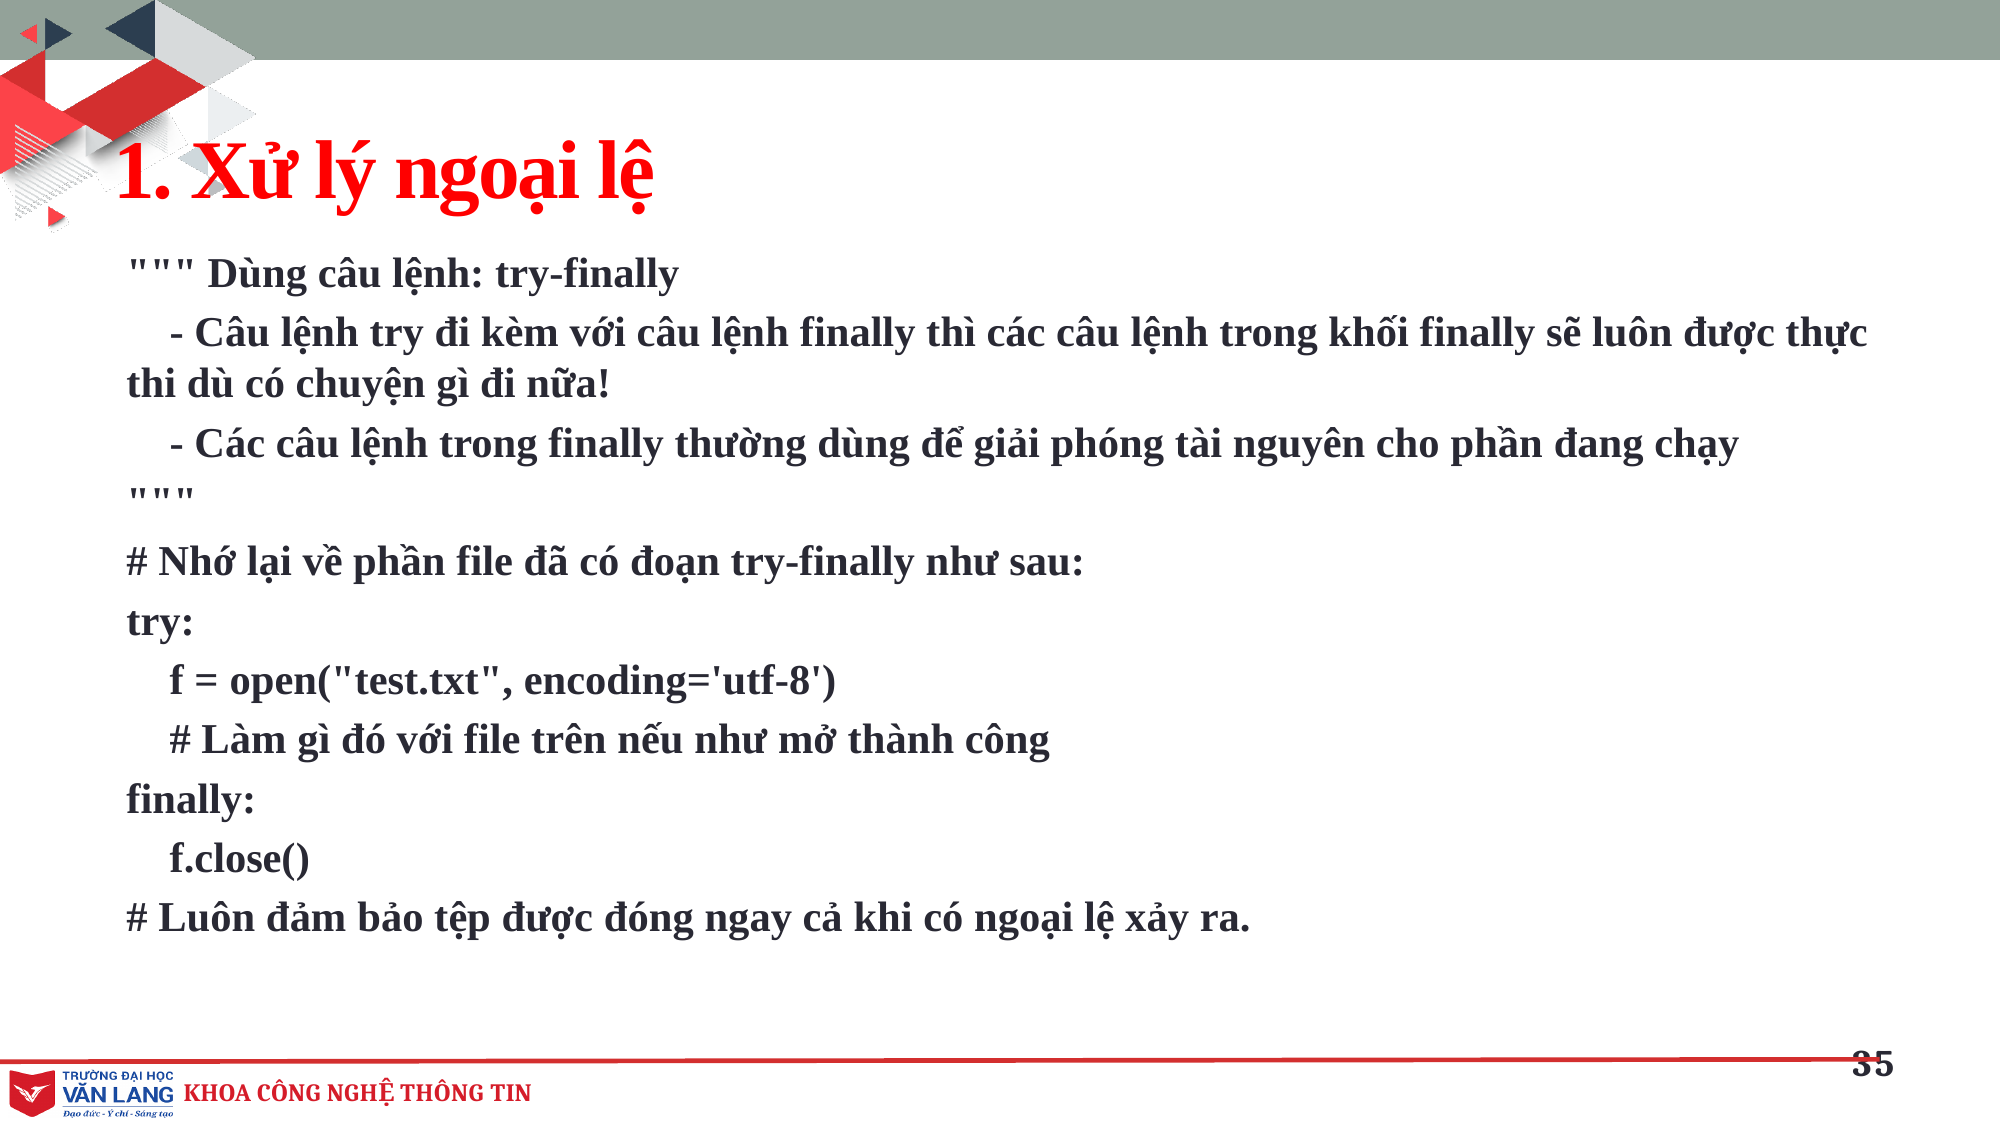

# 1. Xử lý ngoại lệ
""" Dùng câu lệnh: try-finally
    - Câu lệnh try đi kèm với câu lệnh finally thì các câu lệnh trong khối finally sẽ luôn được thực thi dù có chuyện gì đi nữa!
    - Các câu lệnh trong finally thường dùng để giải phóng tài nguyên cho phần đang chạy
"""
# Nhớ lại về phần file đã có đoạn try-finally như sau:
try:
    f = open("test.txt", encoding='utf-8')
    # Làm gì đó với file trên nếu như mở thành công
finally:
    f.close()
# Luôn đảm bảo tệp được đóng ngay cả khi có ngoại lệ xảy ra.